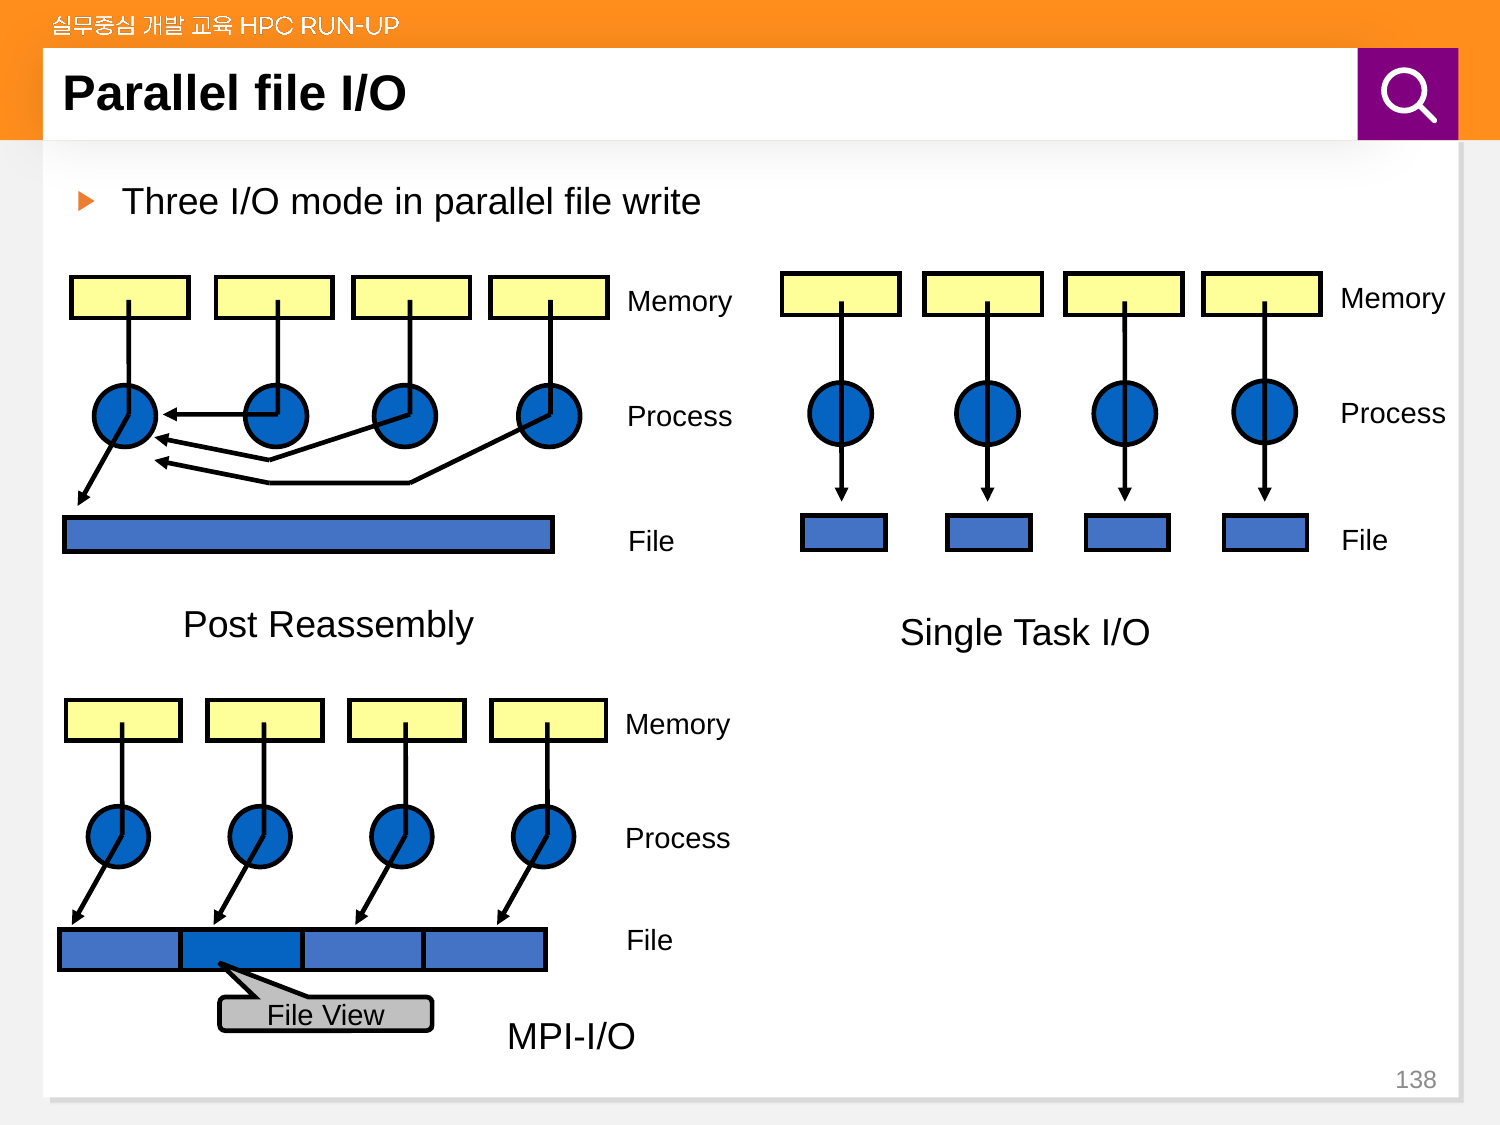

# Parallel file I/O
Three I/O mode in parallel file write

Memory
Process
File

Single Task I/O

Memory
Process
File

Post Reassembly

Memory
Process
File

File View
MPI-I/O
138